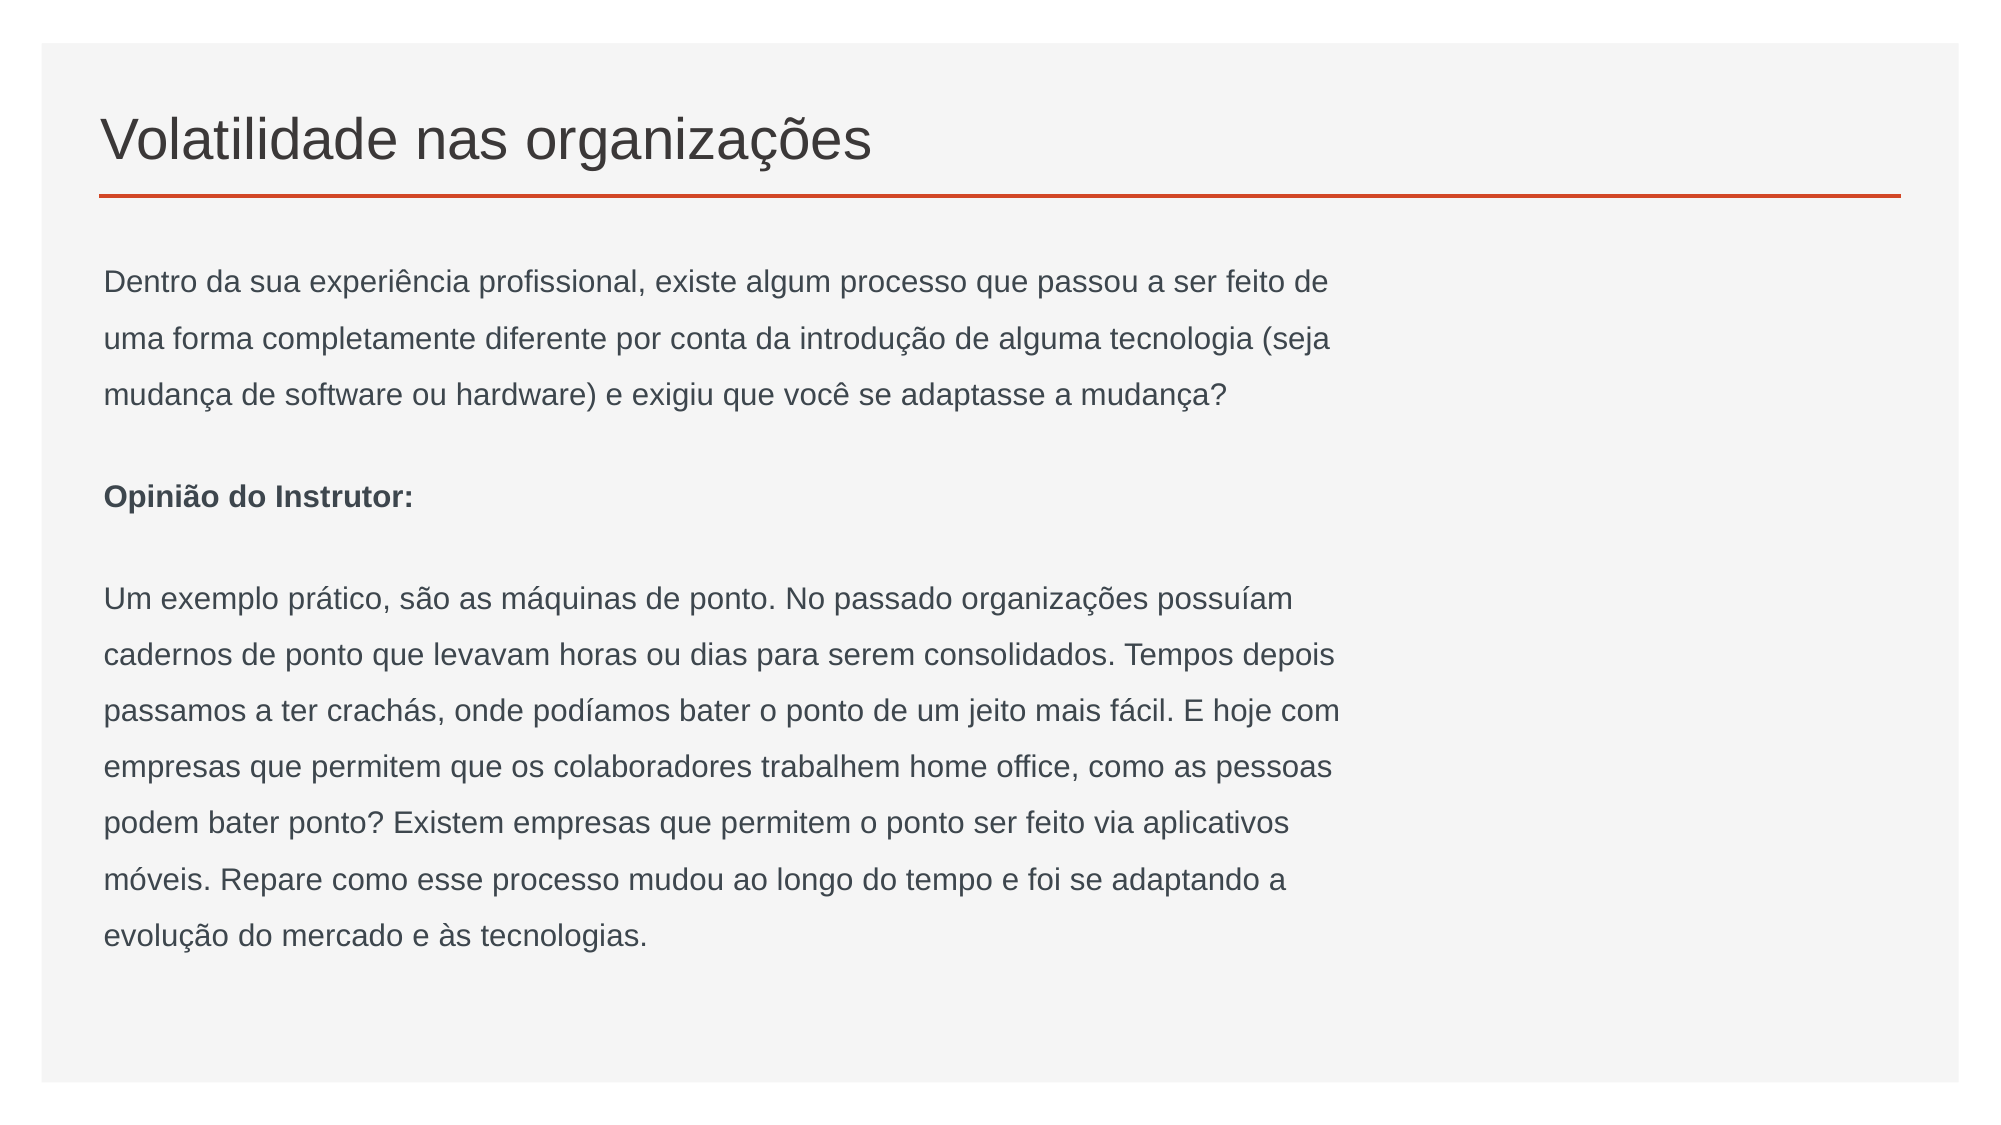

# Volatilidade nas organizações
Dentro da sua experiência profissional, existe algum processo que passou a ser feito de uma forma completamente diferente por conta da introdução de alguma tecnologia (seja mudança de software ou hardware) e exigiu que você se adaptasse a mudança?
Opinião do Instrutor:
Um exemplo prático, são as máquinas de ponto. No passado organizações possuíam cadernos de ponto que levavam horas ou dias para serem consolidados. Tempos depois passamos a ter crachás, onde podíamos bater o ponto de um jeito mais fácil. E hoje com empresas que permitem que os colaboradores trabalhem home office, como as pessoas podem bater ponto? Existem empresas que permitem o ponto ser feito via aplicativos móveis. Repare como esse processo mudou ao longo do tempo e foi se adaptando a evolução do mercado e às tecnologias.